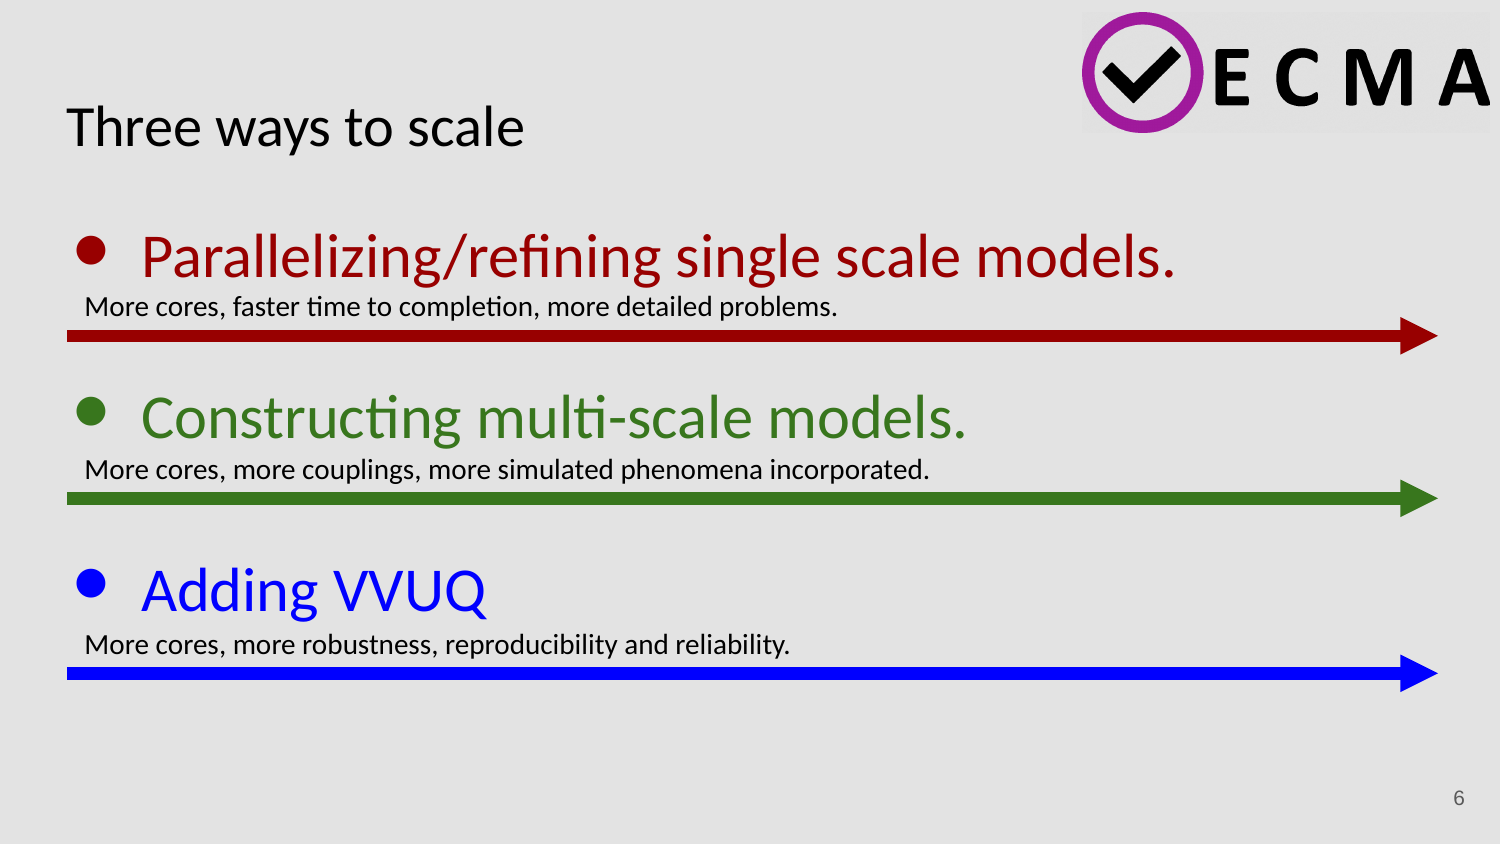

# Three ways to scale
Parallelizing/refining single scale models.
Constructing multi-scale models.
Adding VVUQ
More cores, faster time to completion, more detailed problems.
More cores, more couplings, more simulated phenomena incorporated.
More cores, more robustness, reproducibility and reliability.
6